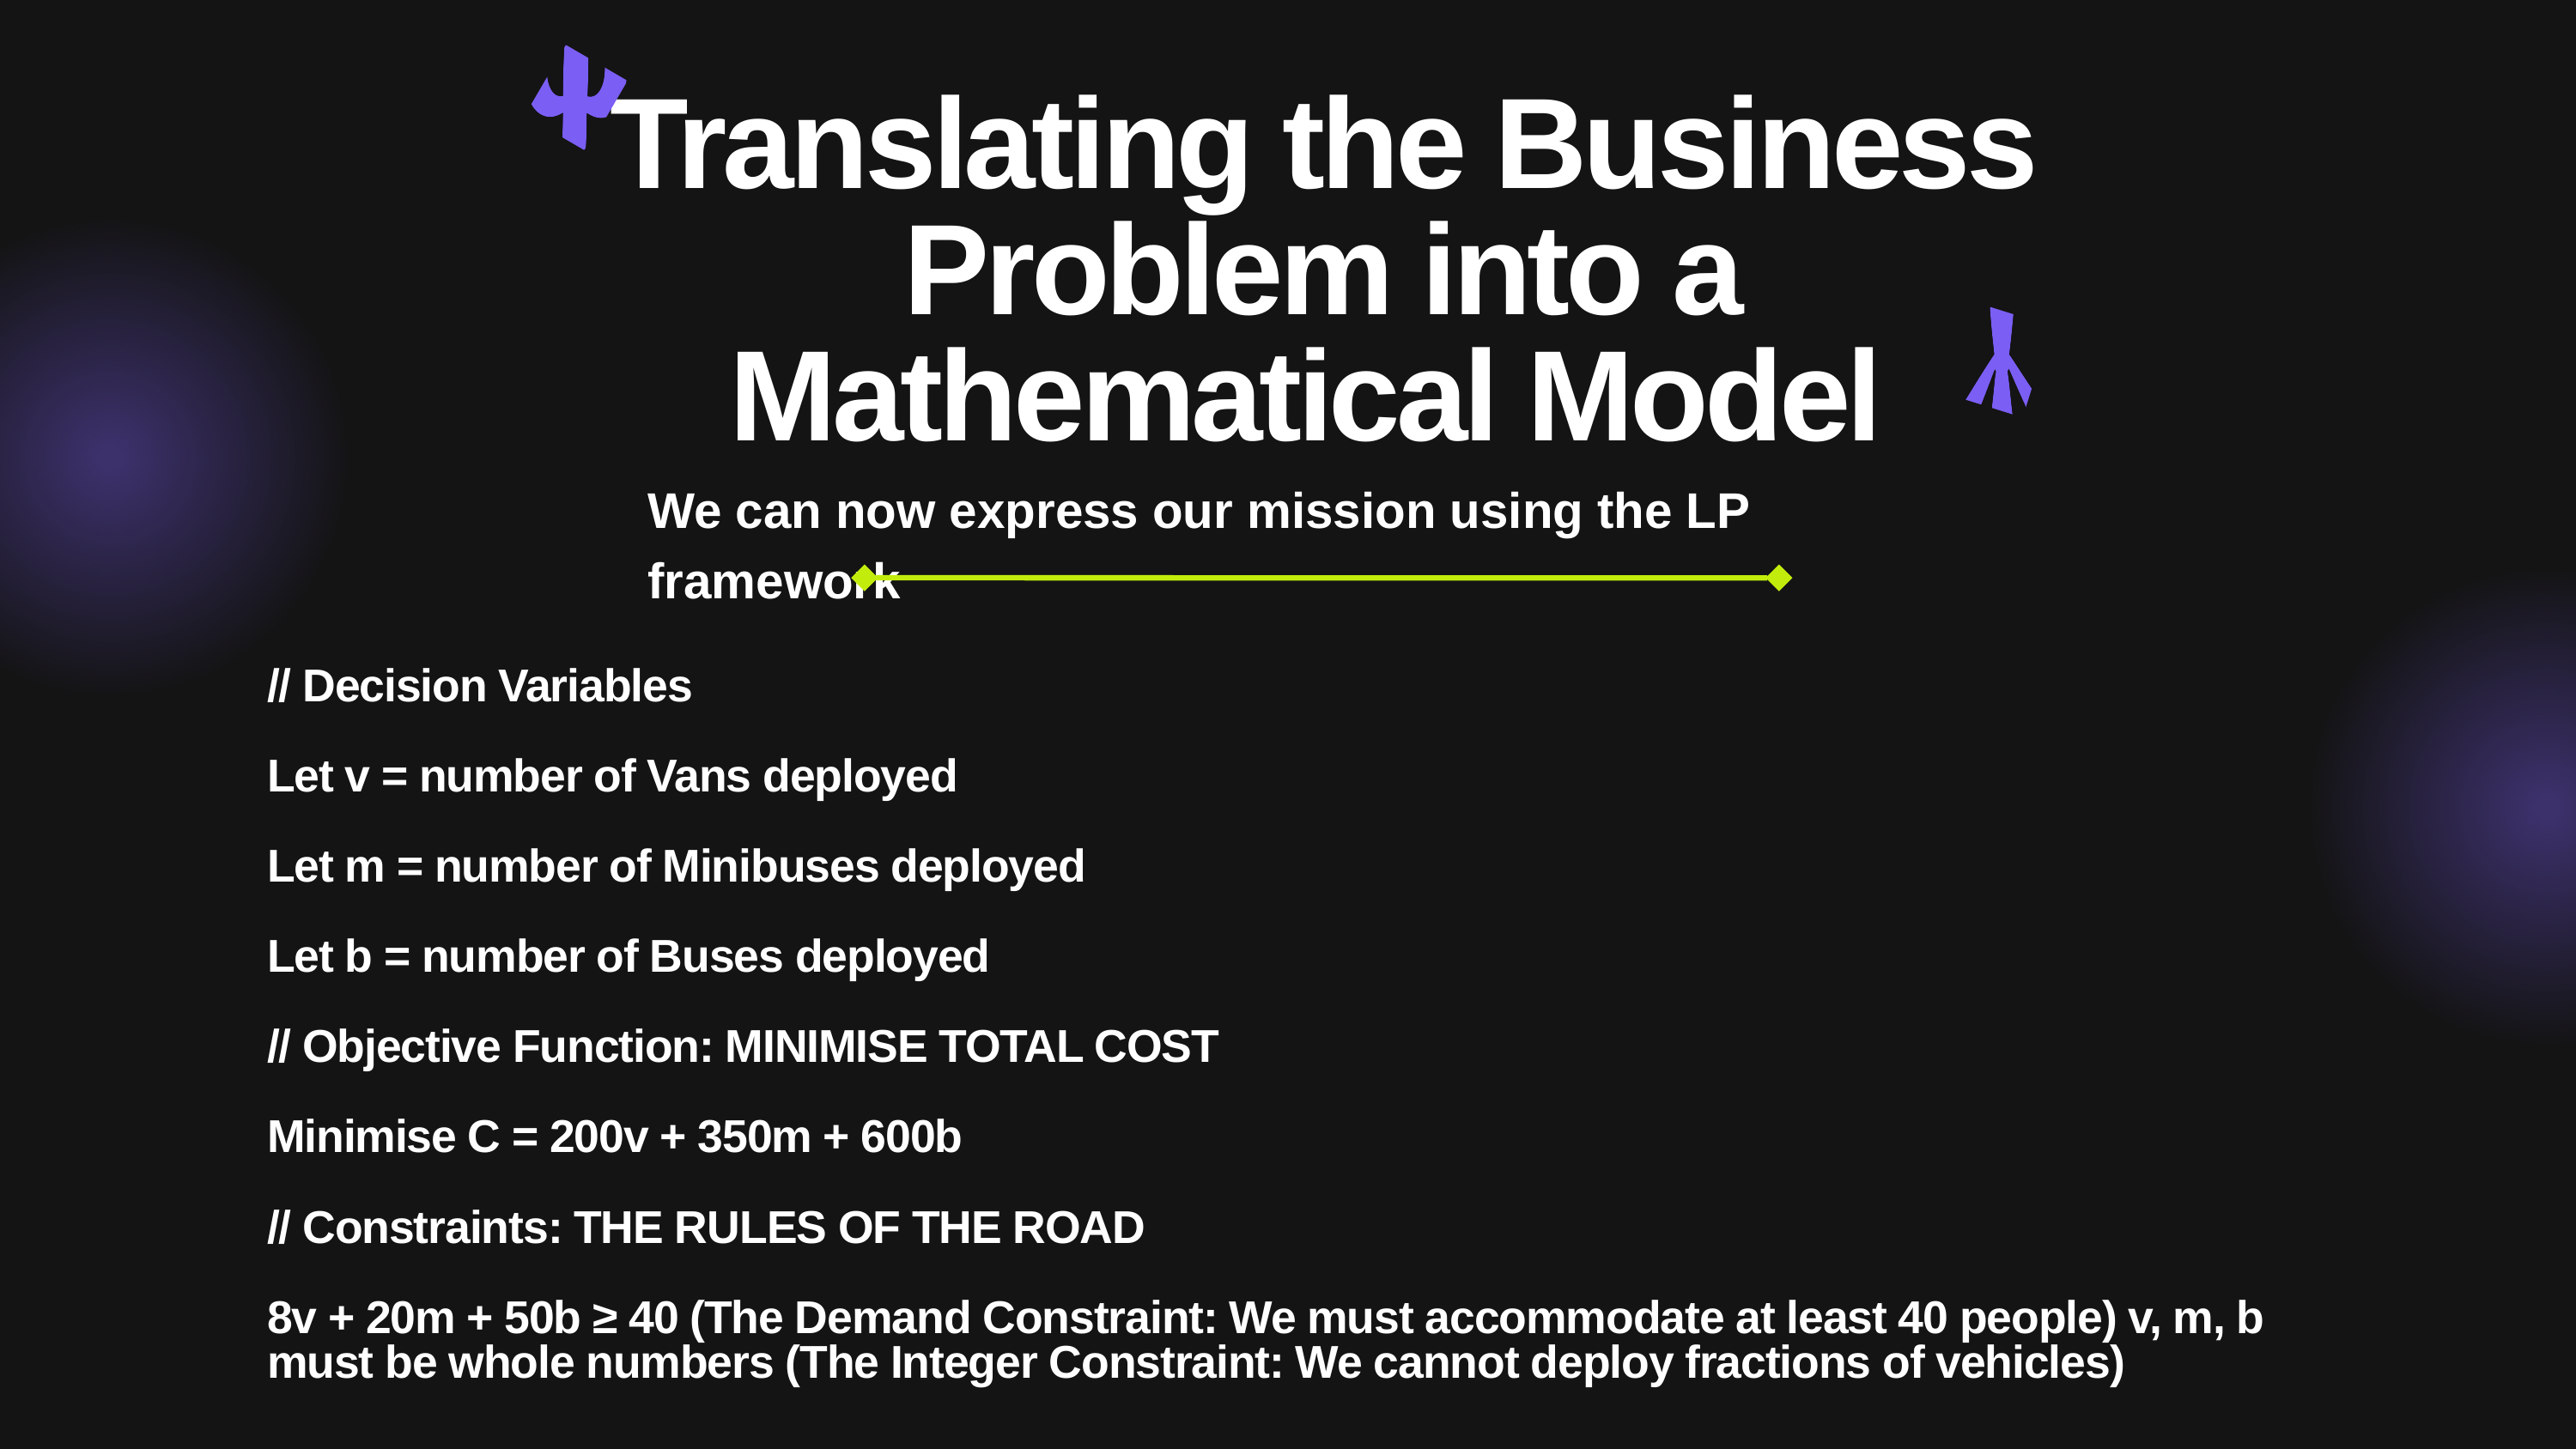

Translating the Business Problem into a Mathematical Model

We can now express our mission using the LP framework

// Decision Variables

Let v = number of Vans deployed

Let m = number of Minibuses deployed

Let b = number of Buses deployed

// Objective Function: MINIMISE TOTAL COST

Minimise C = 200v + 350m + 600b

// Constraints: THE RULES OF THE ROAD

8v + 20m + 50b ≥ 40 (The Demand Constraint: We must accommodate at least 40 people) v, m, b must be whole numbers (The Integer Constraint: We cannot deploy fractions of vehicles)
Lorem ipsum dolor sit amet, consectetur adipiscing elit. Quisque molestie nisl eu sem tristique, sit amet convallis ex aliquam. Maecenas varius lectus hendrerit augue blandit, ut posuere erat aliquam.